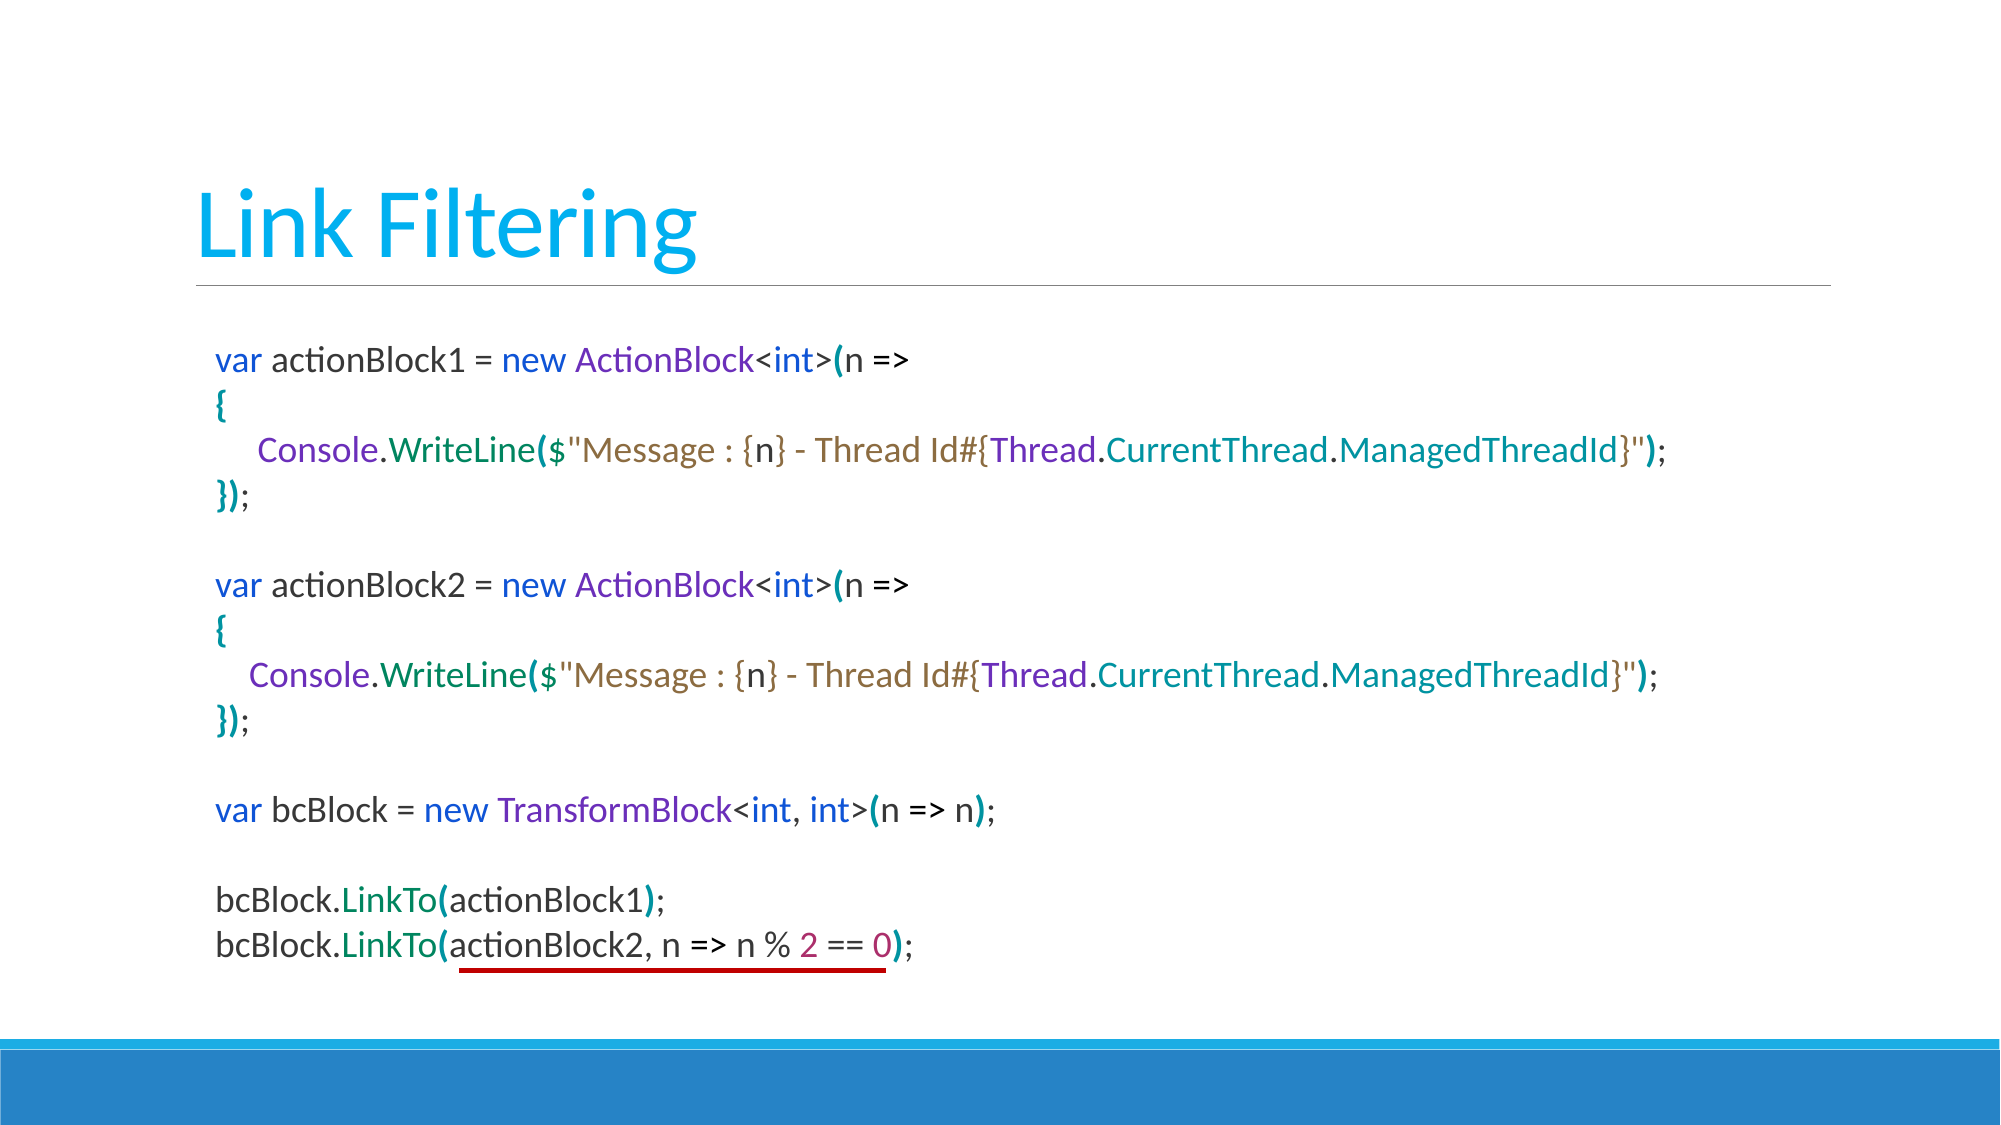

# Link Filtering
var actionBlock1 = new ActionBlock<int>(n =>
{
     Console.WriteLine($"Message : {n} - Thread Id#{Thread.CurrentThread.ManagedThreadId}");
});
var actionBlock2 = new ActionBlock<int>(n =>
{
    Console.WriteLine($"Message : {n} - Thread Id#{Thread.CurrentThread.ManagedThreadId}");
});
var bcBlock = new TransformBlock<int, int>(n => n);
bcBlock.LinkTo(actionBlock1);
bcBlock.LinkTo(actionBlock2, n => n % 2 == 0);